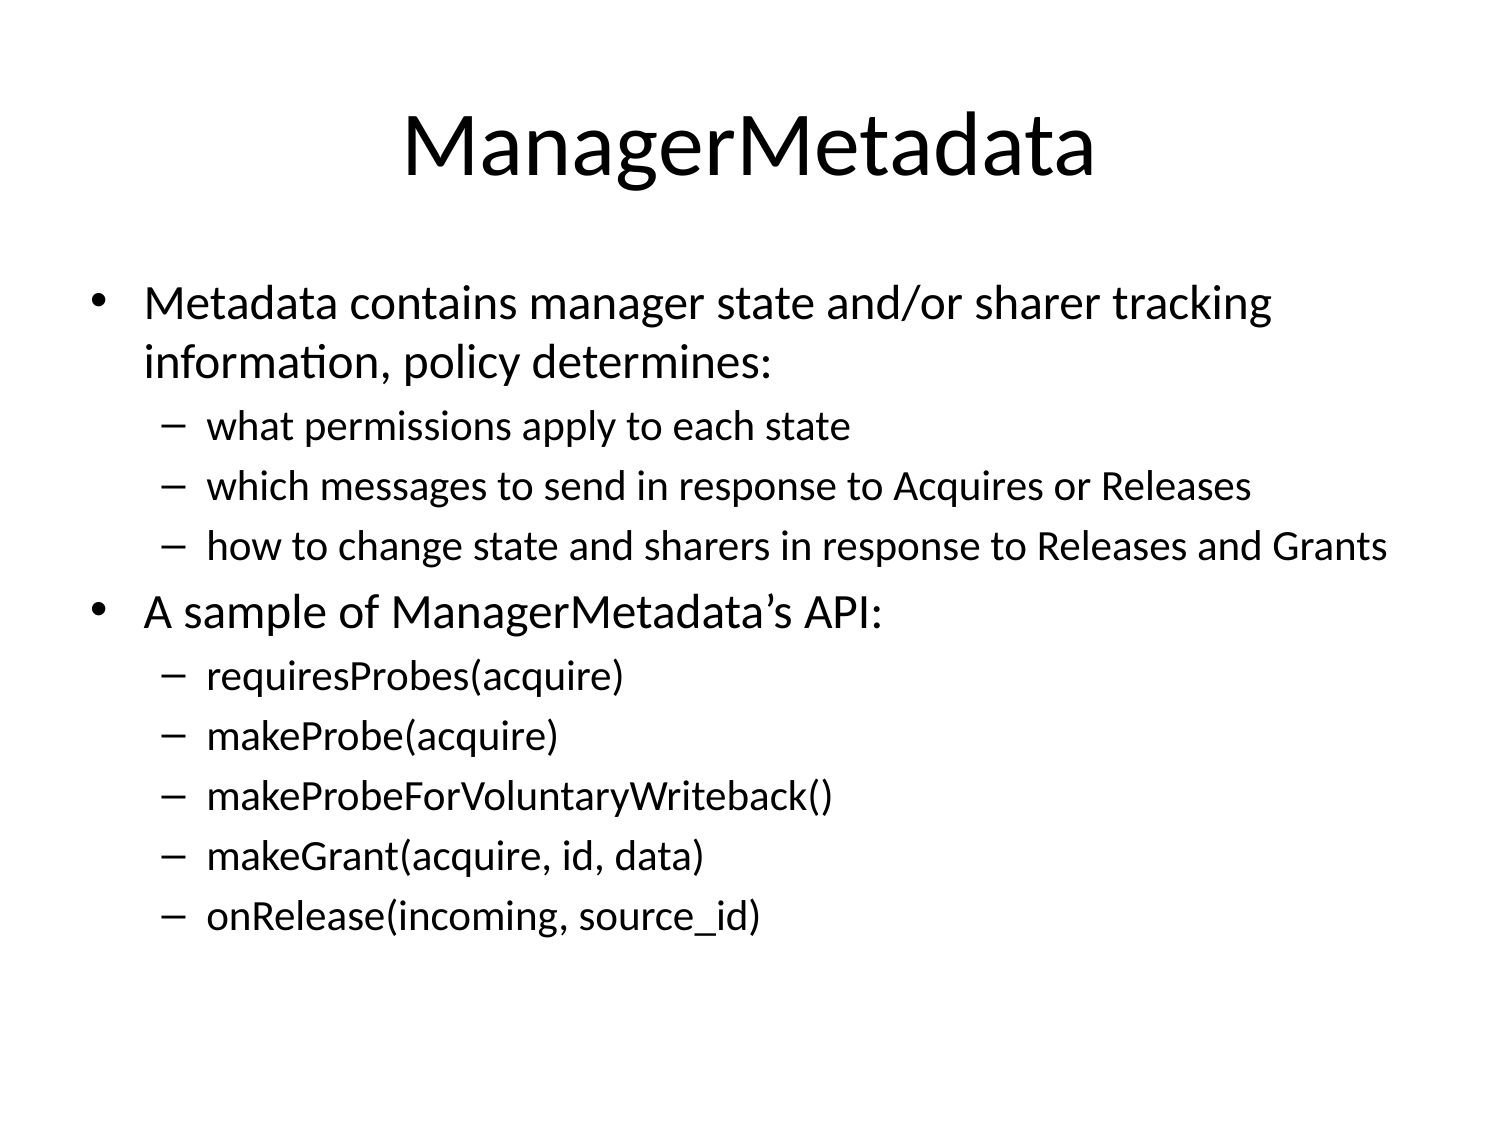

# ManagerMetadata
Metadata contains manager state and/or sharer tracking information, policy determines:
what permissions apply to each state
which messages to send in response to Acquires or Releases
how to change state and sharers in response to Releases and Grants
A sample of ManagerMetadata’s API:
requiresProbes(acquire)
makeProbe(acquire)
makeProbeForVoluntaryWriteback()
makeGrant(acquire, id, data)
onRelease(incoming, source_id)